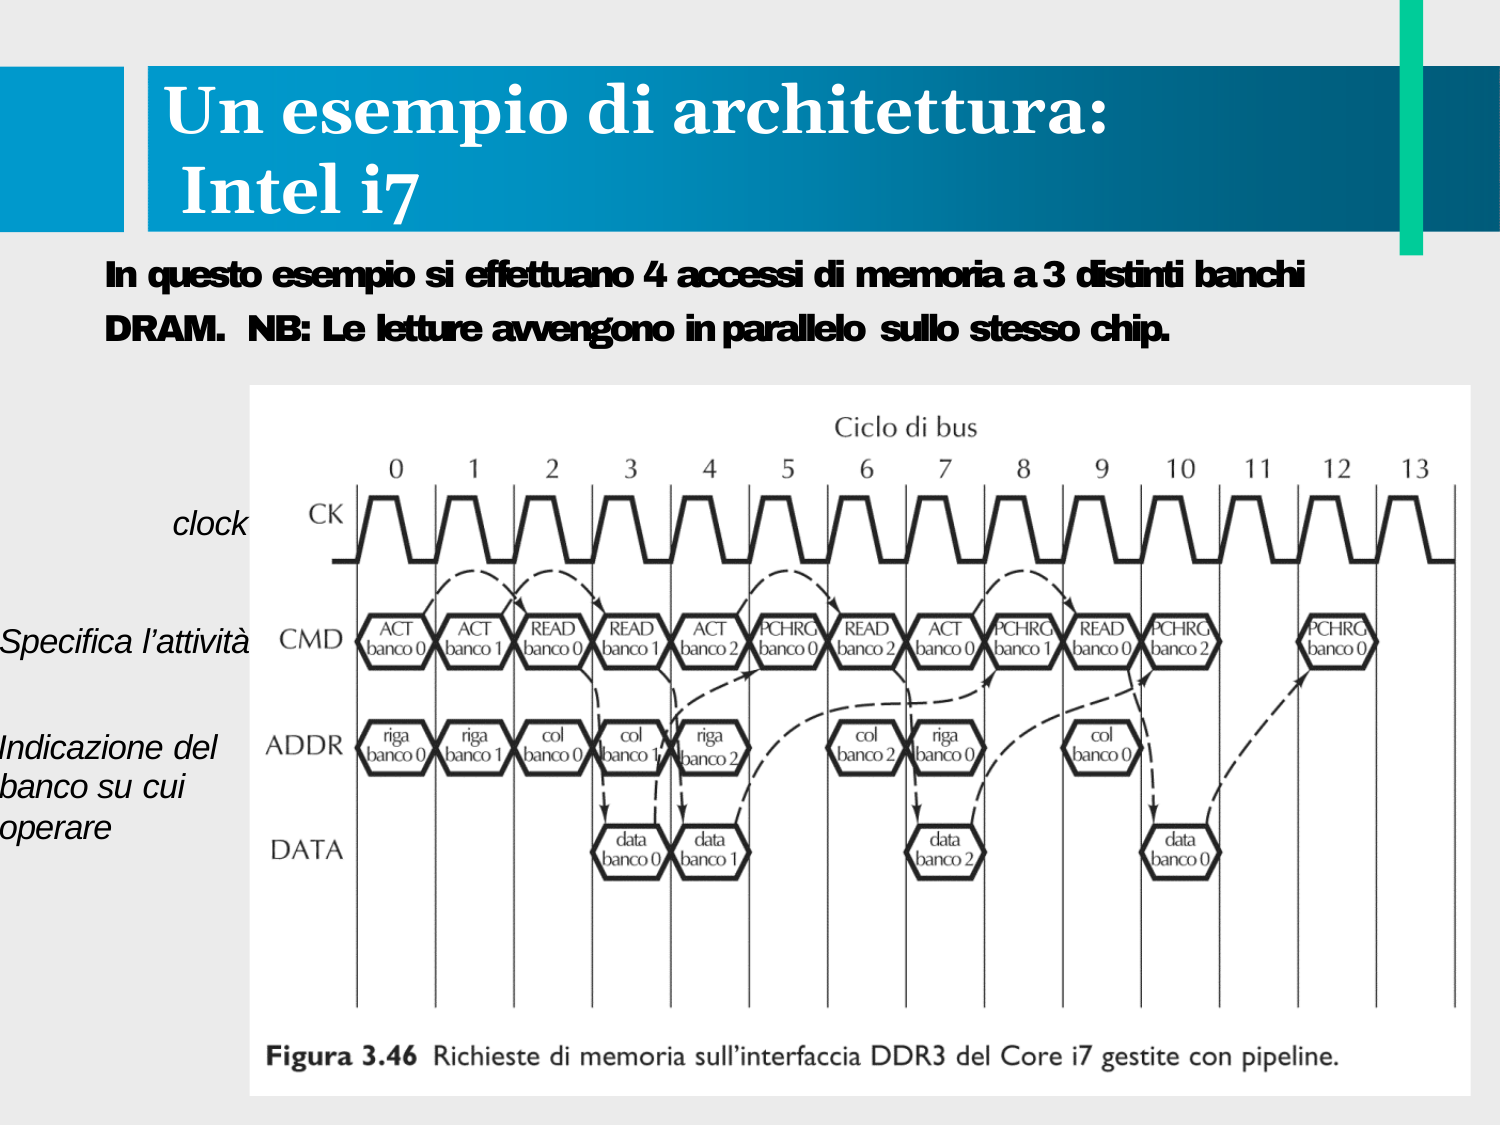

# Un esempio di architettura:  Intel i7

In questo esempio si effettuano 4 accessi di memoria a 3 distinti banchi DRAM.  NB: Le letture avvengono in parallelo sullo stesso chip.

clock
Specifica l’attività  Indicazione del
banco su cui
operare